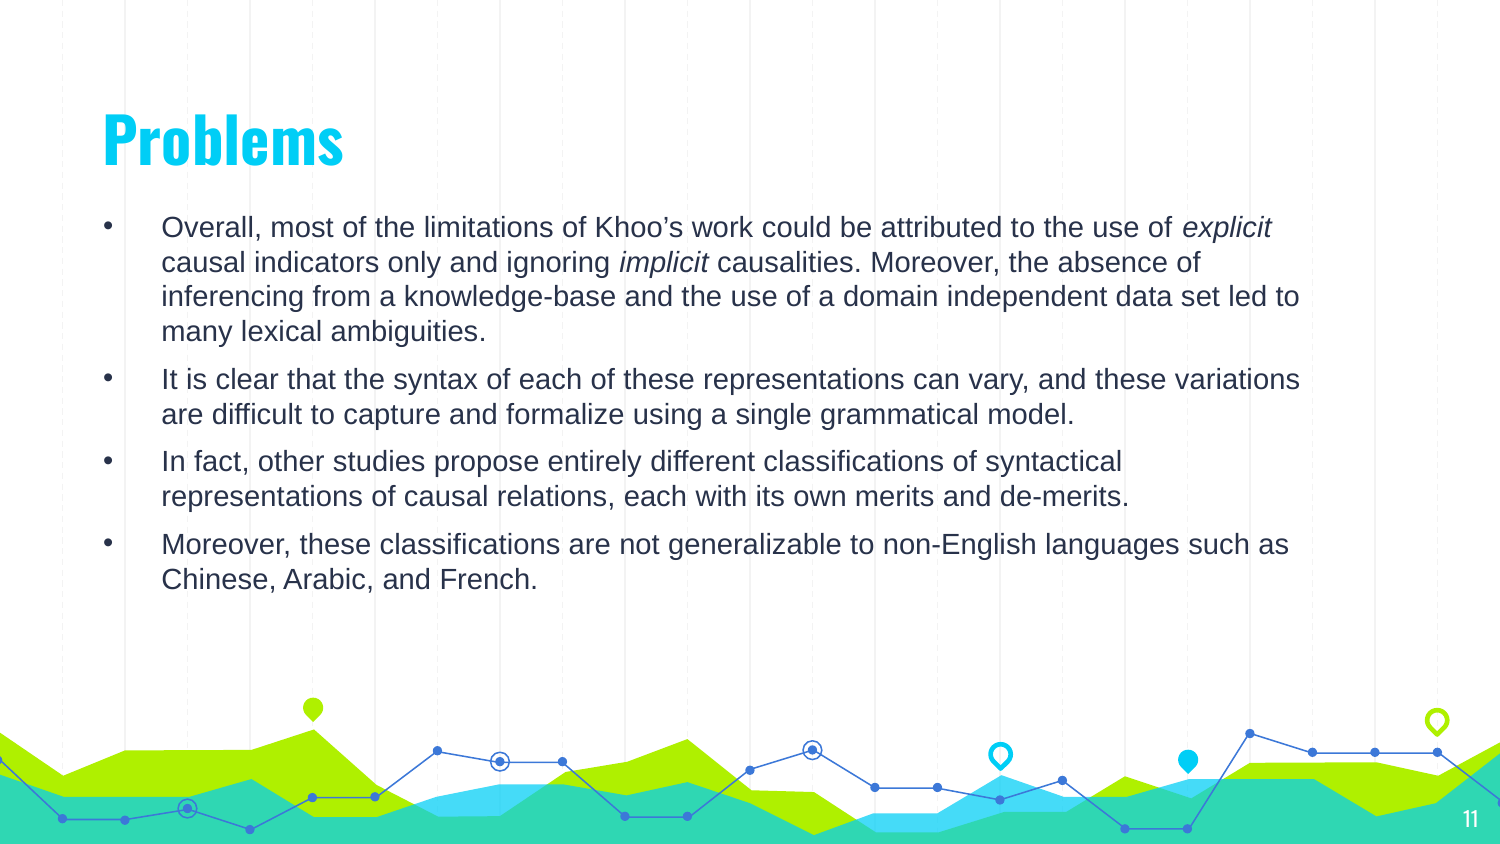

# Problems
Overall, most of the limitations of Khoo’s work could be attributed to the use of explicit causal indicators only and ignoring implicit causalities. Moreover, the absence of inferencing from a knowledge-base and the use of a domain independent data set led to many lexical ambiguities.
It is clear that the syntax of each of these representations can vary, and these variations are difficult to capture and formalize using a single grammatical model.
In fact, other studies propose entirely different classifications of syntactical representations of causal relations, each with its own merits and de-merits.
Moreover, these classifications are not generalizable to non-English languages such as Chinese, Arabic, and French.
11